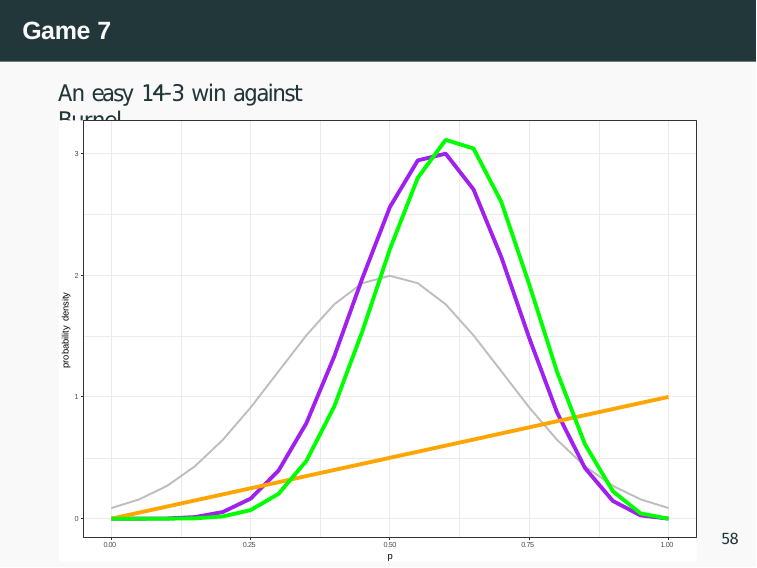

Game 7

An easy 14-3 win against Burnel

3

2
probability density
1
0
58
0.00
0.25
0.50
p
0.75
1.00